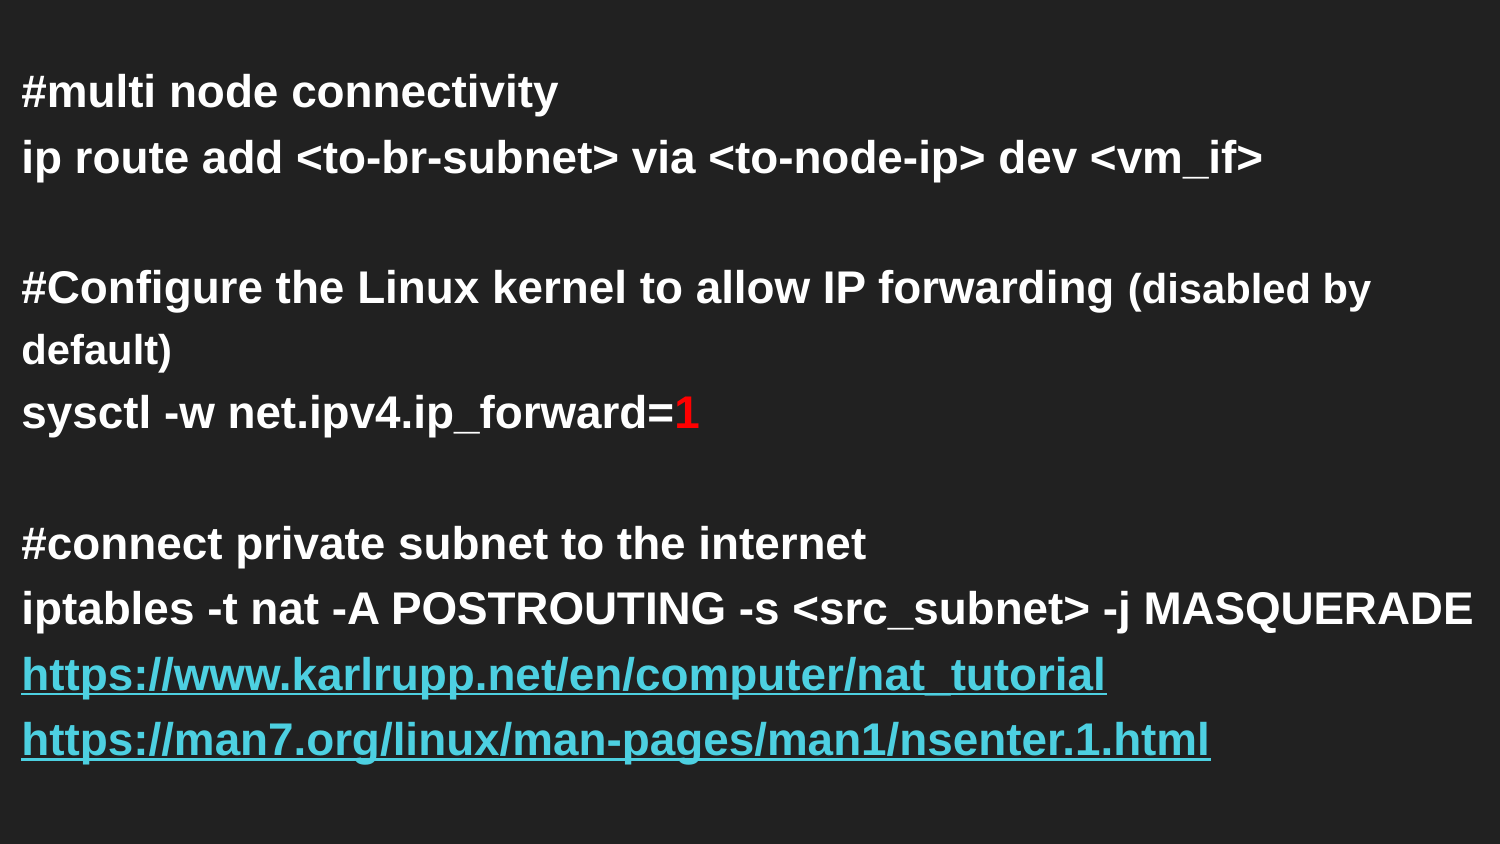

#multi node connectivity
ip route add <to-br-subnet> via <to-node-ip> dev <vm_if>

#Configure the Linux kernel to allow IP forwarding (disabled by default)
sysctl -w net.ipv4.ip_forward=1

#connect private subnet to the internet
iptables -t nat -A POSTROUTING -s <src_subnet> -j MASQUERADE
https://www.karlrupp.net/en/computer/nat_tutorial
https://man7.org/linux/man-pages/man1/nsenter.1.html